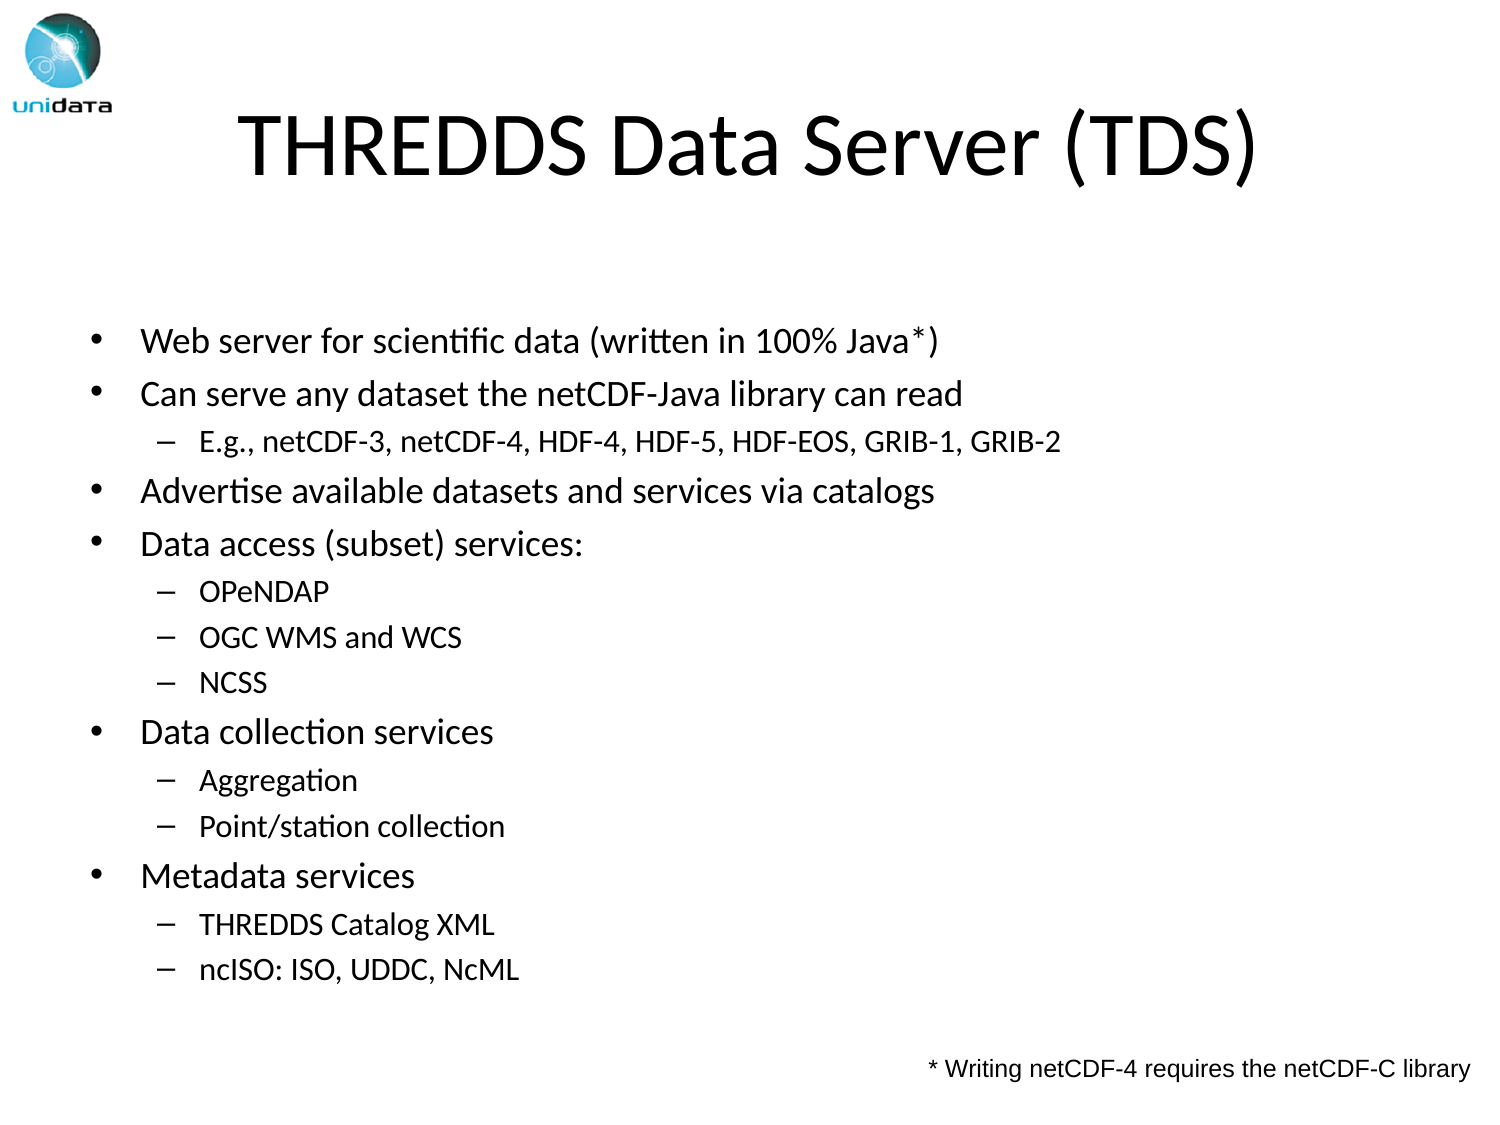

# THREDDS Data Server (TDS)

Web server for scientific data (written in 100% Java*)
Can serve any dataset the netCDF-Java library can read
E.g., netCDF-3, netCDF-4, HDF-4, HDF-5, HDF-EOS, GRIB-1, GRIB-2
Advertise available datasets and services via catalogs
Data access (subset) services:
OPeNDAP
OGC WMS and WCS
NCSS
Data collection services
Aggregation
Point/station collection
Metadata services
THREDDS Catalog XML
ncISO: ISO, UDDC, NcML

* Writing netCDF-4 requires the netCDF-C library